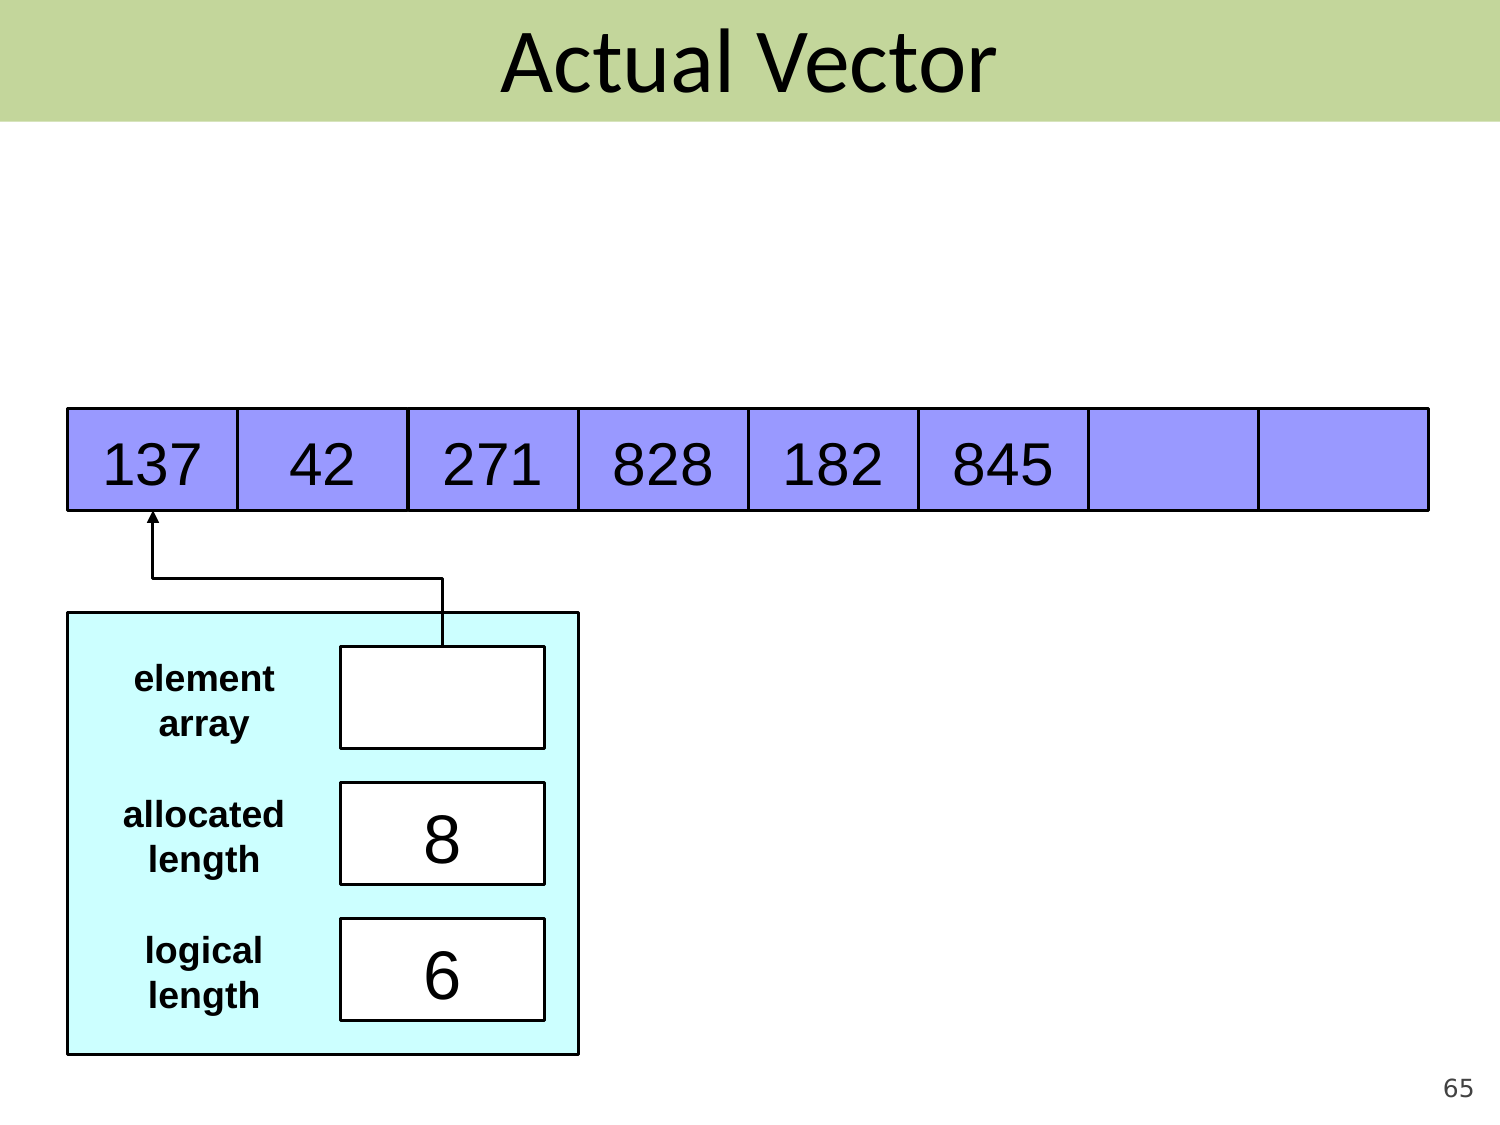

# Actual Vector
137
42
271
828
182
845

element
array

allocated
length
8
logical
length
6